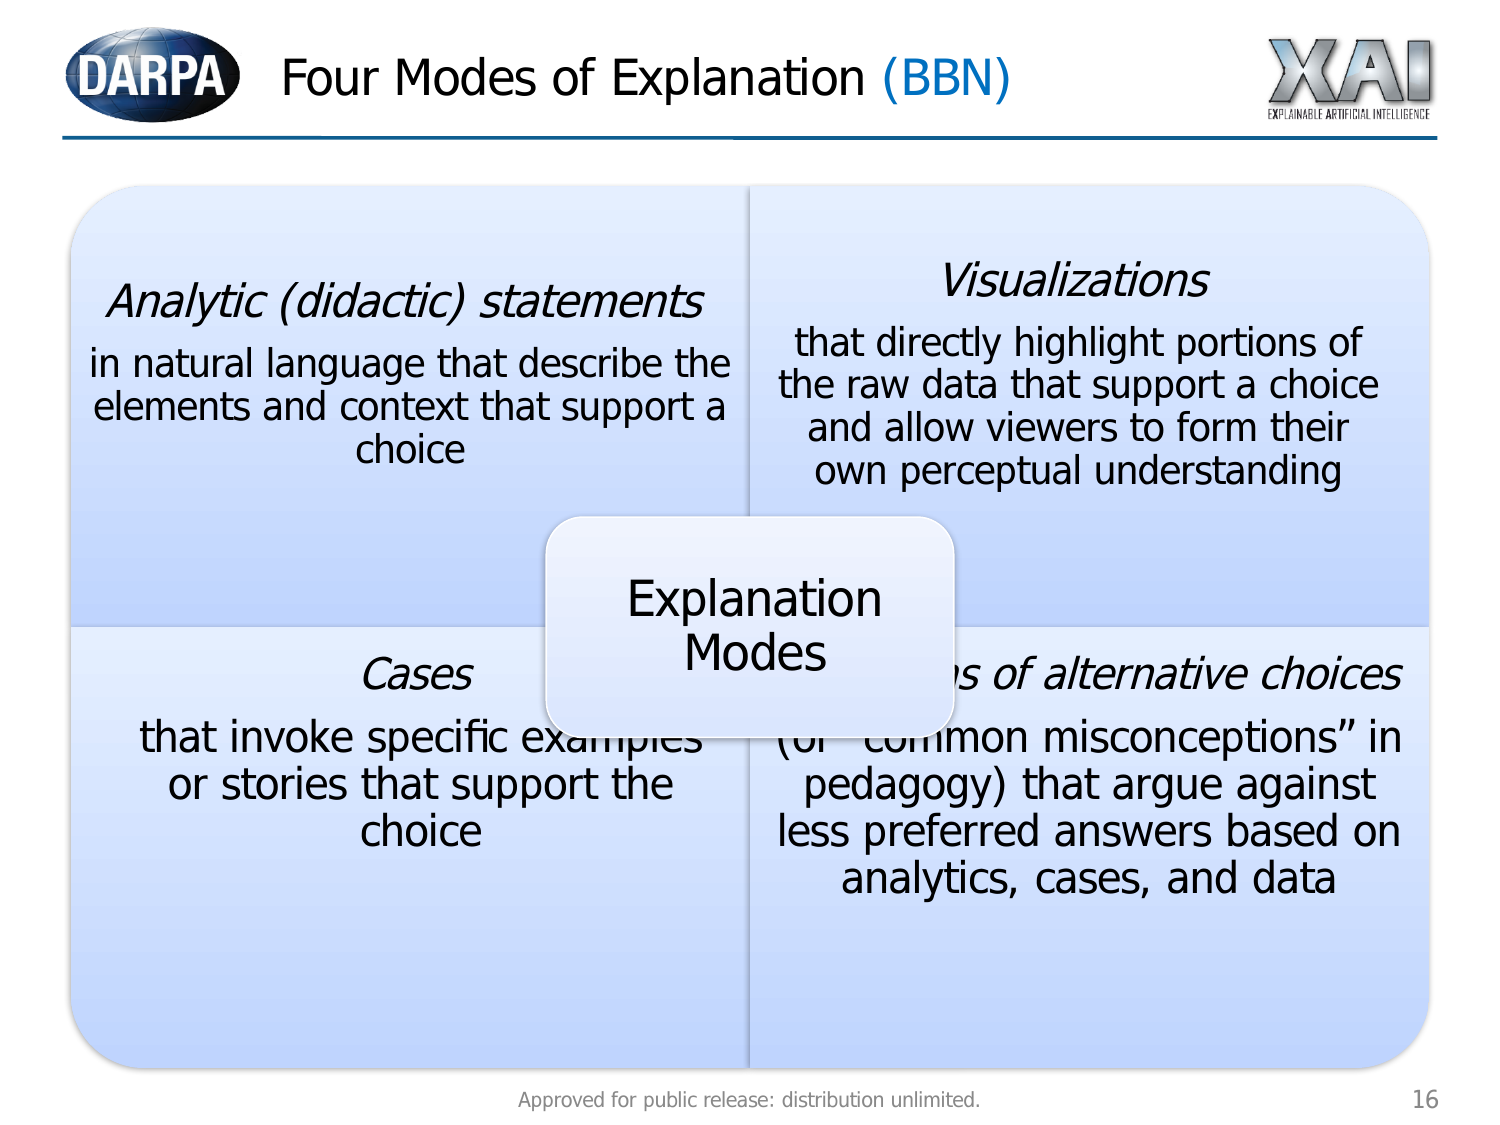

# Four Modes of Explanation (BBN)

Analytic (didactic) statements
in natural language that describe the elements and context that support a choice

Visualizations
that directly highlight portions of the raw data that support a choice and allow viewers to form their own perceptual understanding
Cases
that invoke specific examples or stories that support the choice
Rejections of alternative choices
(or “common misconceptions” in pedagogy) that argue against less preferred answers based on analytics, cases, and data
Explanation Modes
Approved for public release: distribution unlimited.
16